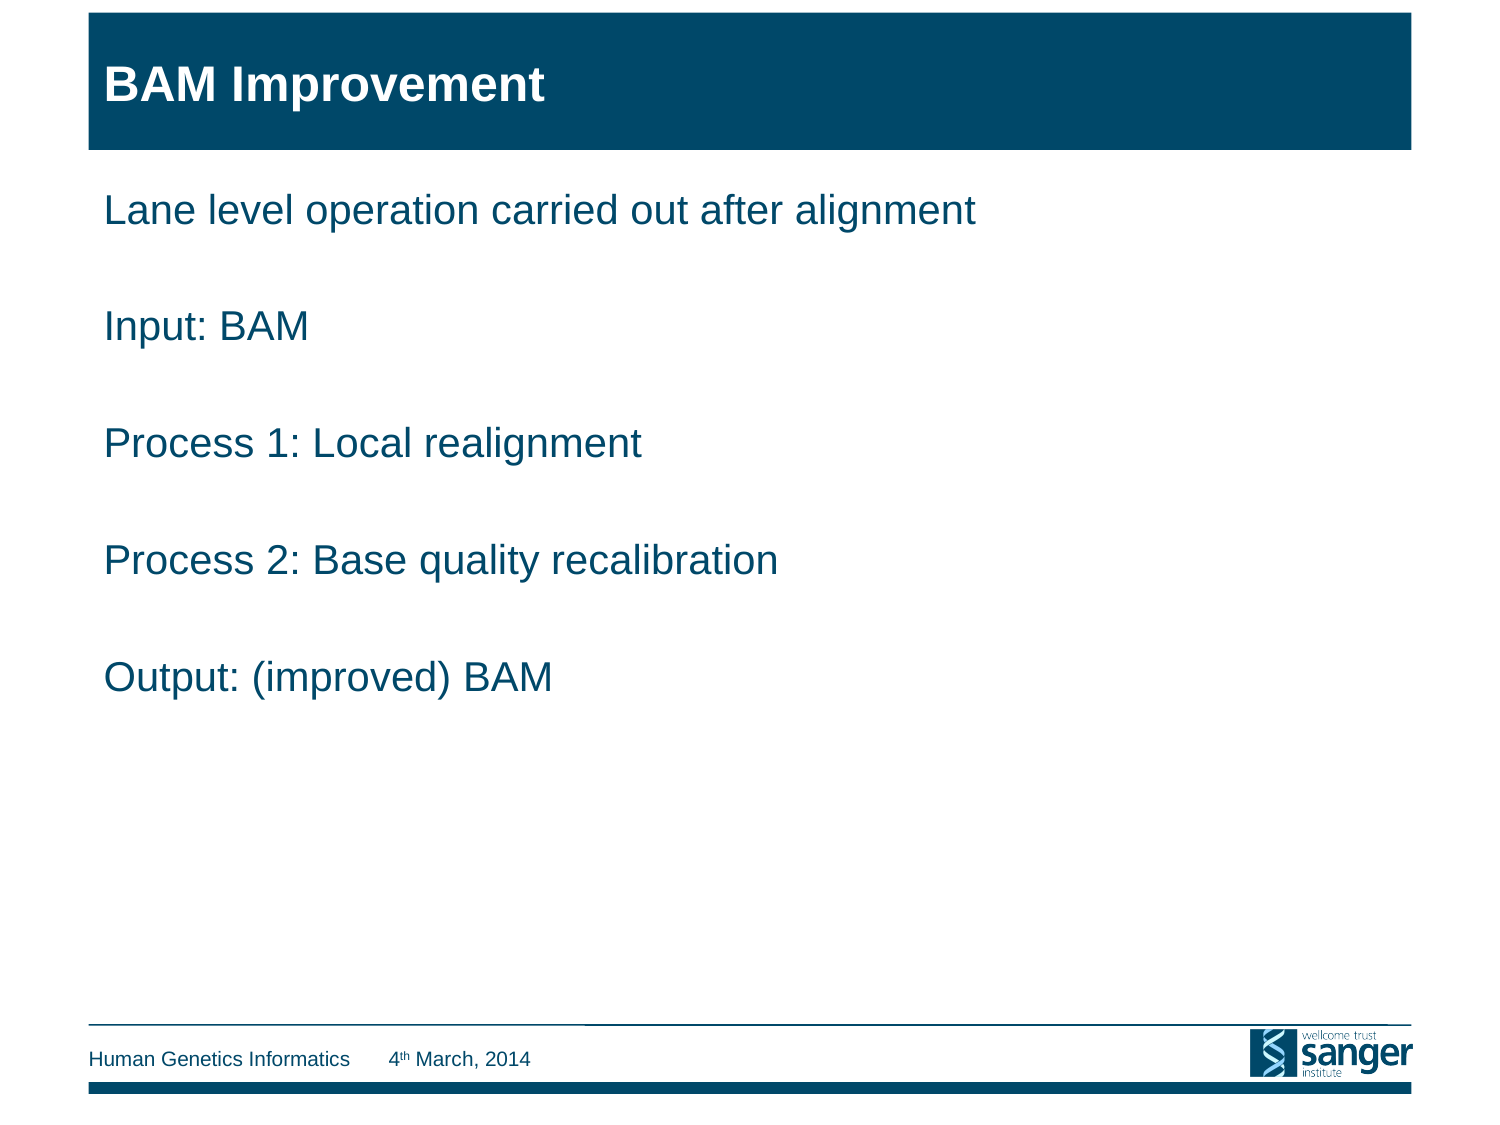

# BAM Improvement
Lane level operation carried out after alignment

Input: BAM

Process 1: Local realignment

Process 2: Base quality recalibration

Output: (improved) BAM